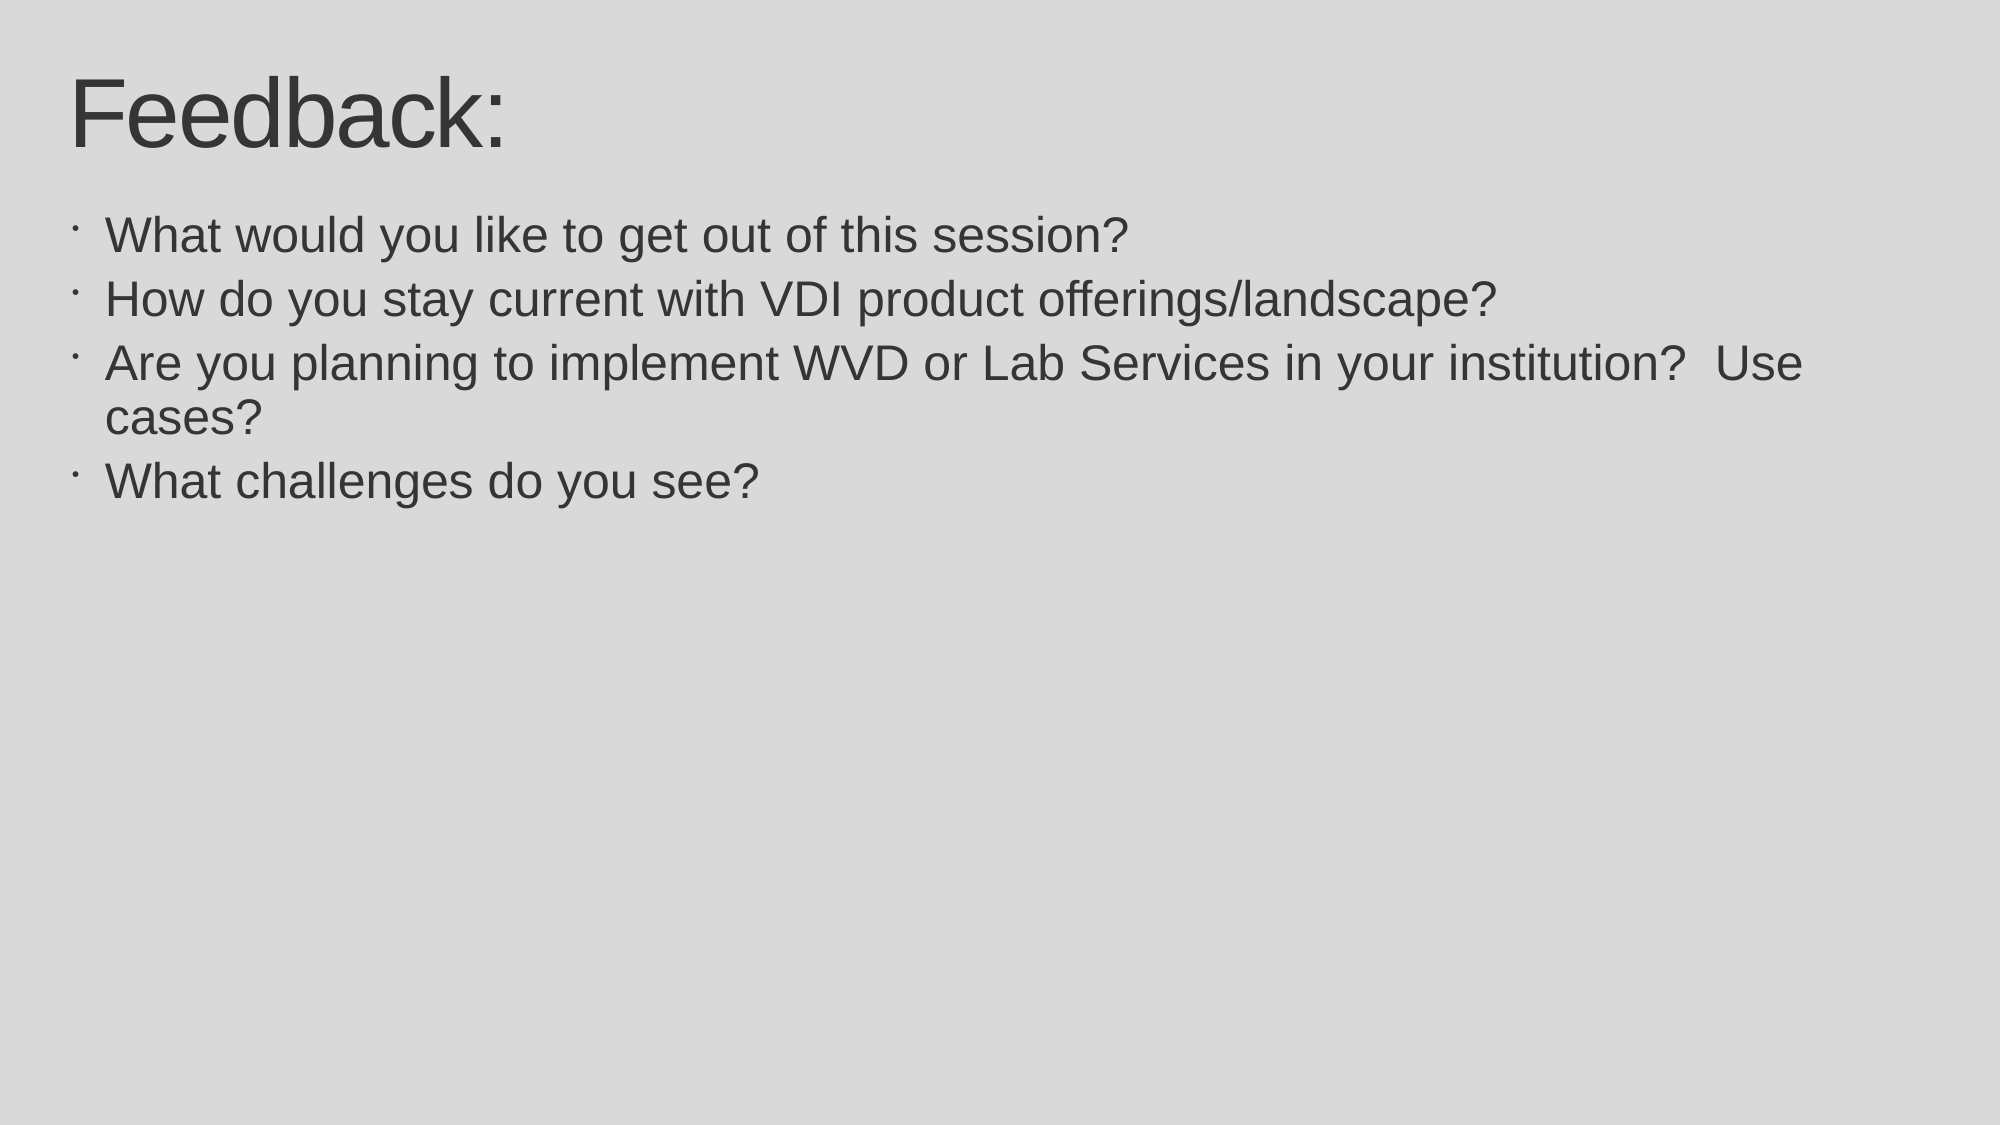

# Feedback:
What would you like to get out of this session?
How do you stay current with VDI product offerings/landscape?
Are you planning to implement WVD or Lab Services in your institution?  Use cases?
What challenges do you see?